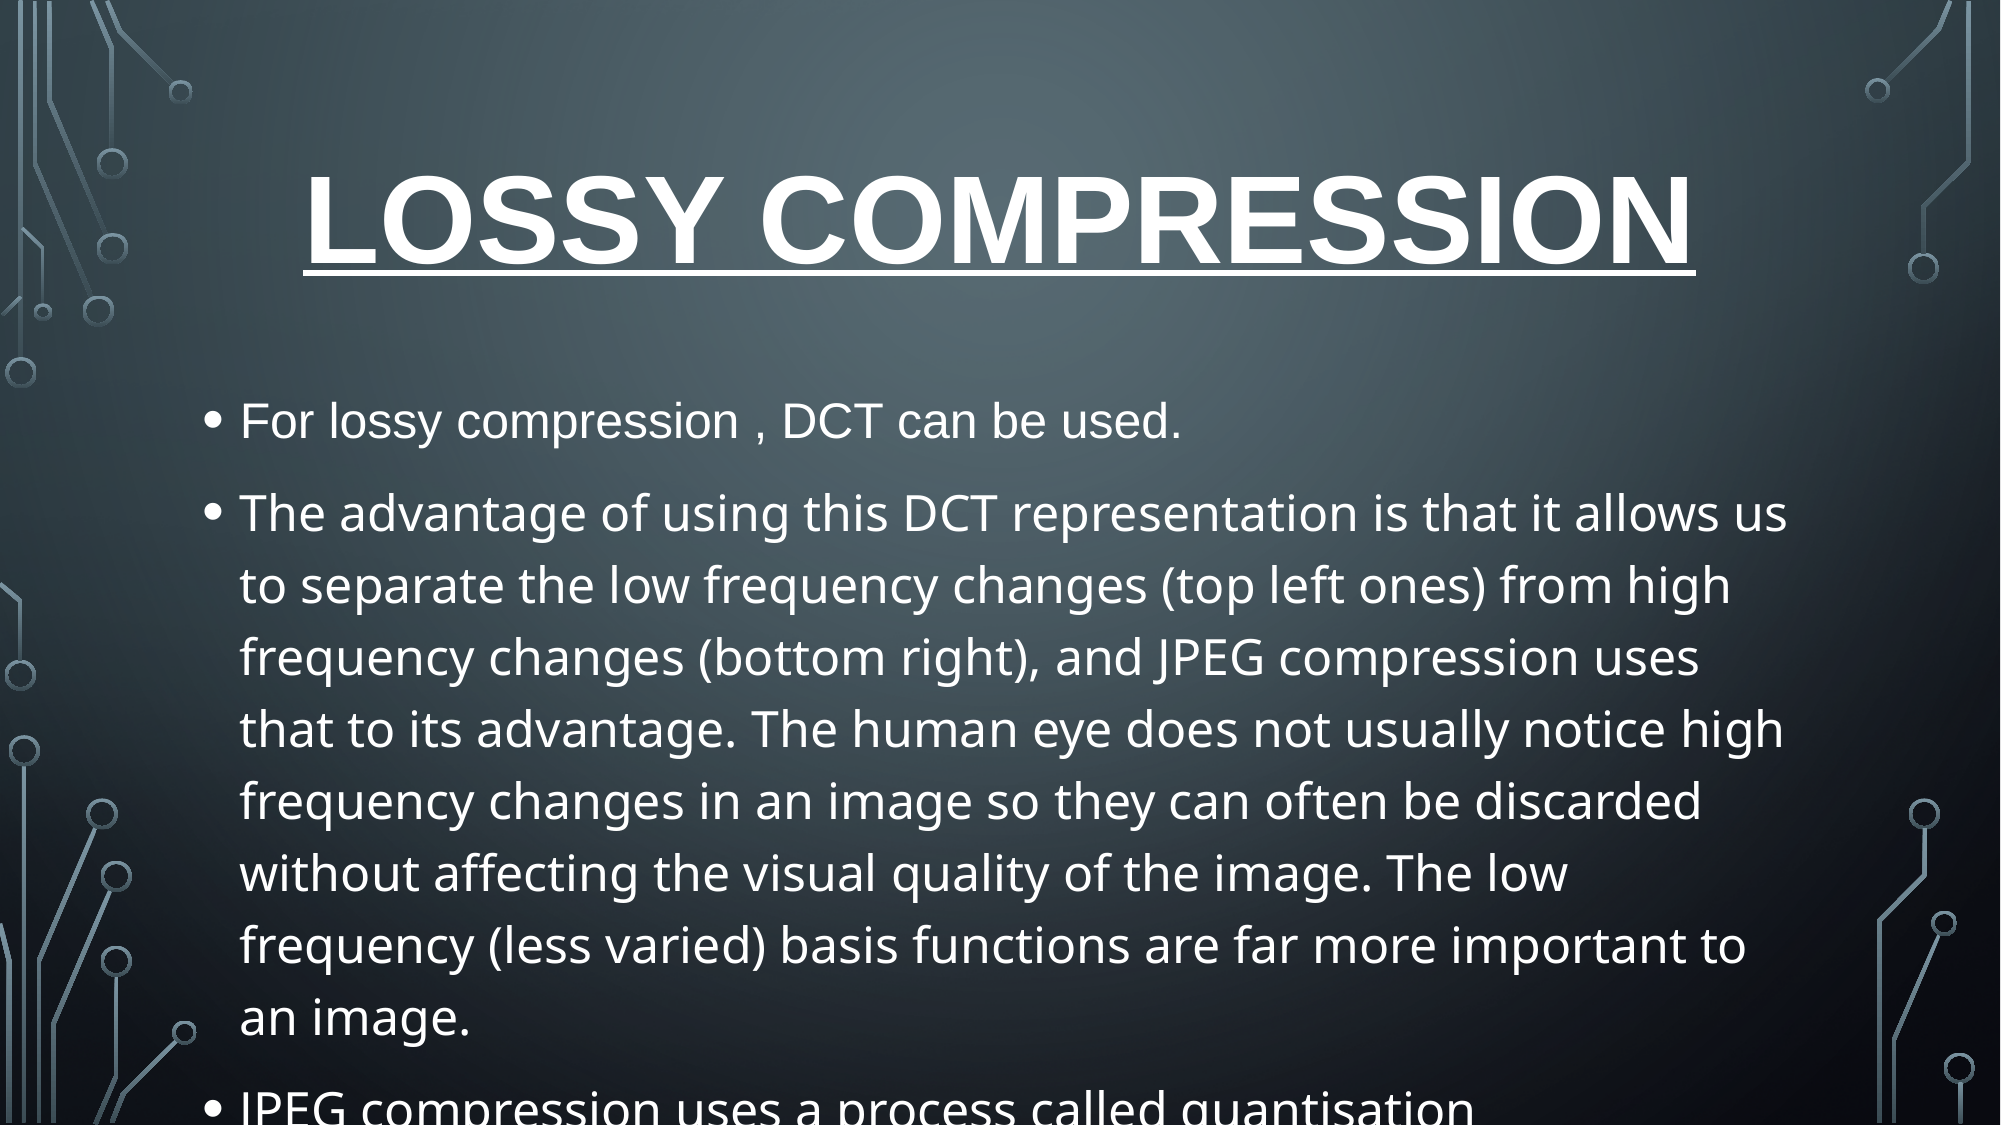

# Lossy Compression
For lossy compression , DCT can be used.
The advantage of using this DCT representation is that it allows us to separate the low frequency changes (top left ones) from high frequency changes (bottom right), and JPEG compression uses that to its advantage. The human eye does not usually notice high frequency changes in an image so they can often be discarded without affecting the visual quality of the image. The low frequency (less varied) basis functions are far more important to an image.
JPEG compression uses a process called quantisation